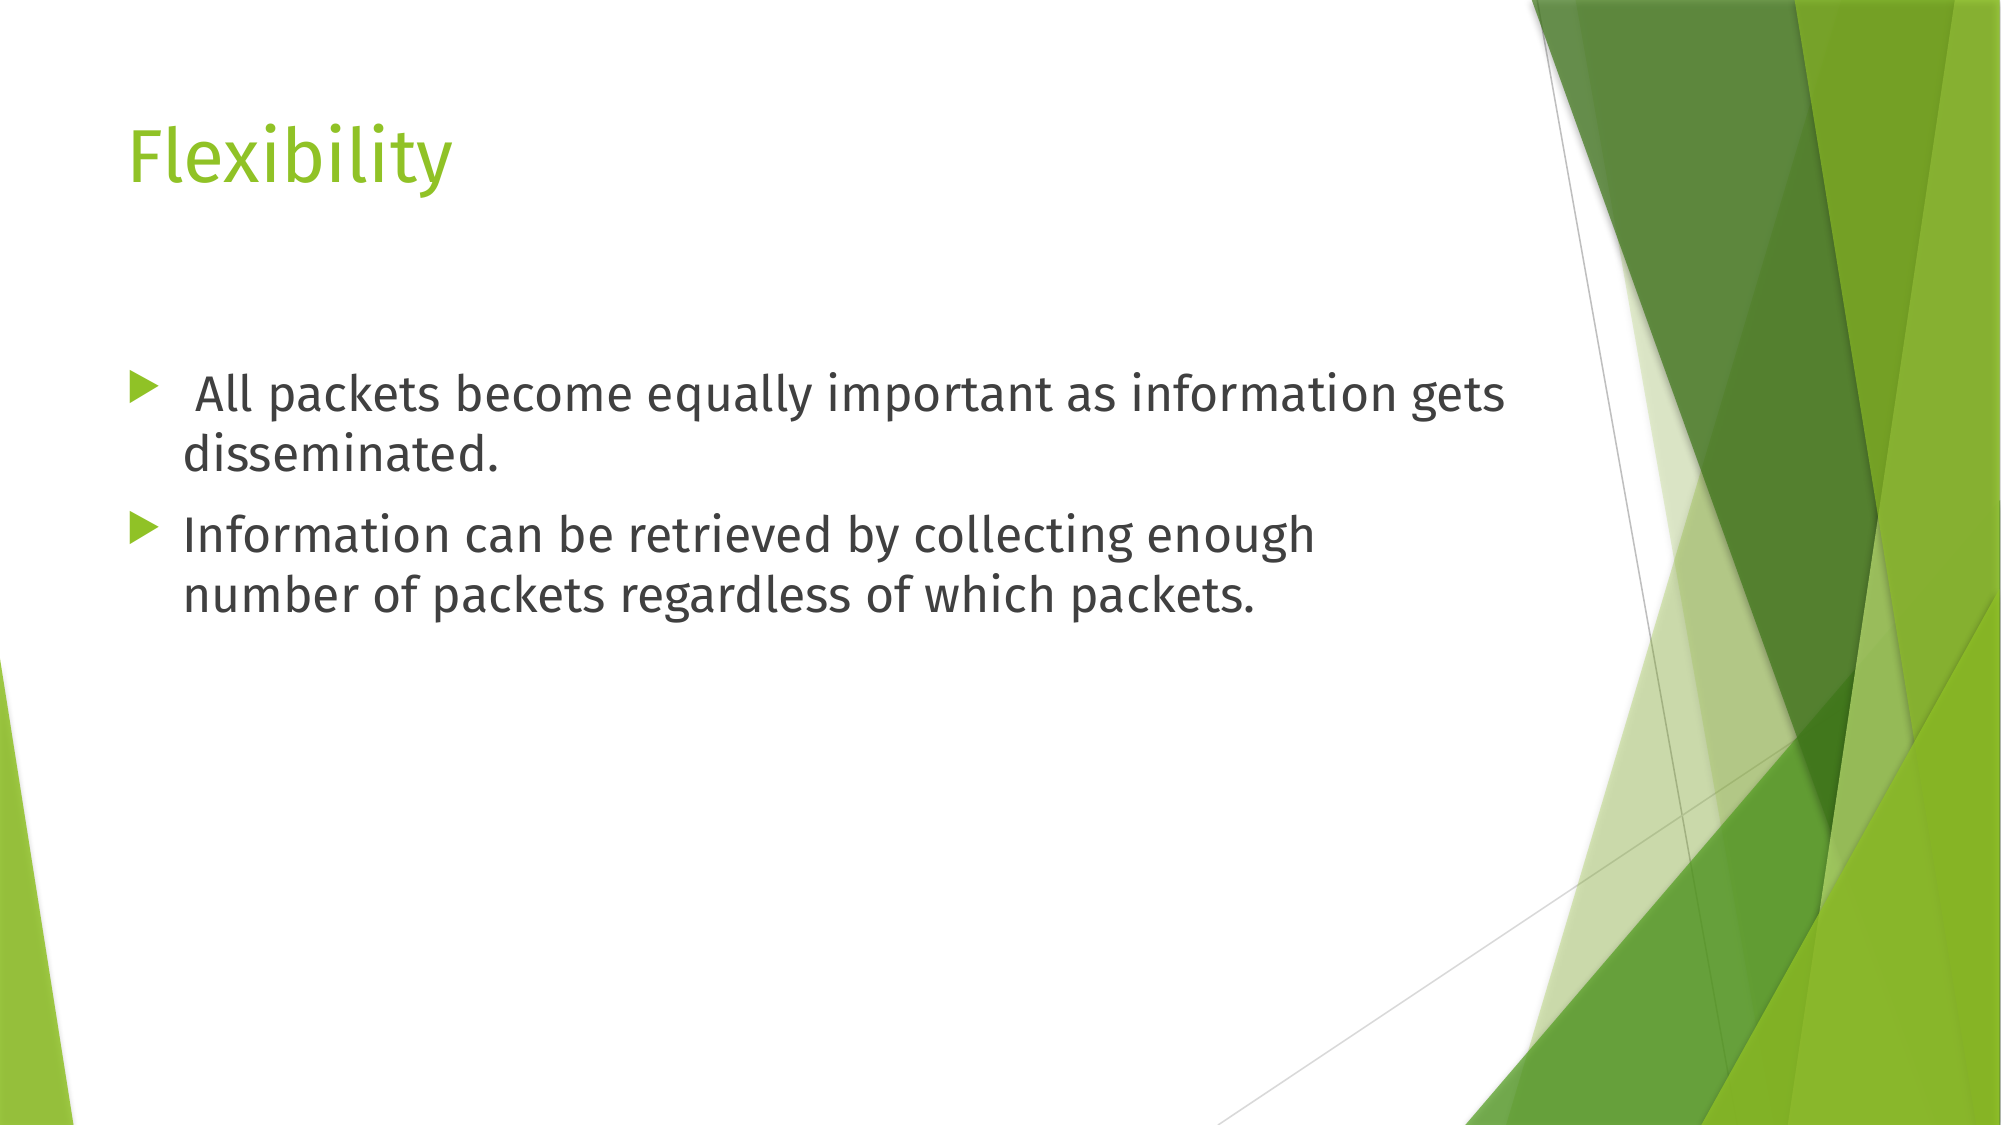

# Flexibility
 All packets become equally important as information gets disseminated.
Information can be retrieved by collecting enough number of packets regardless of which packets.